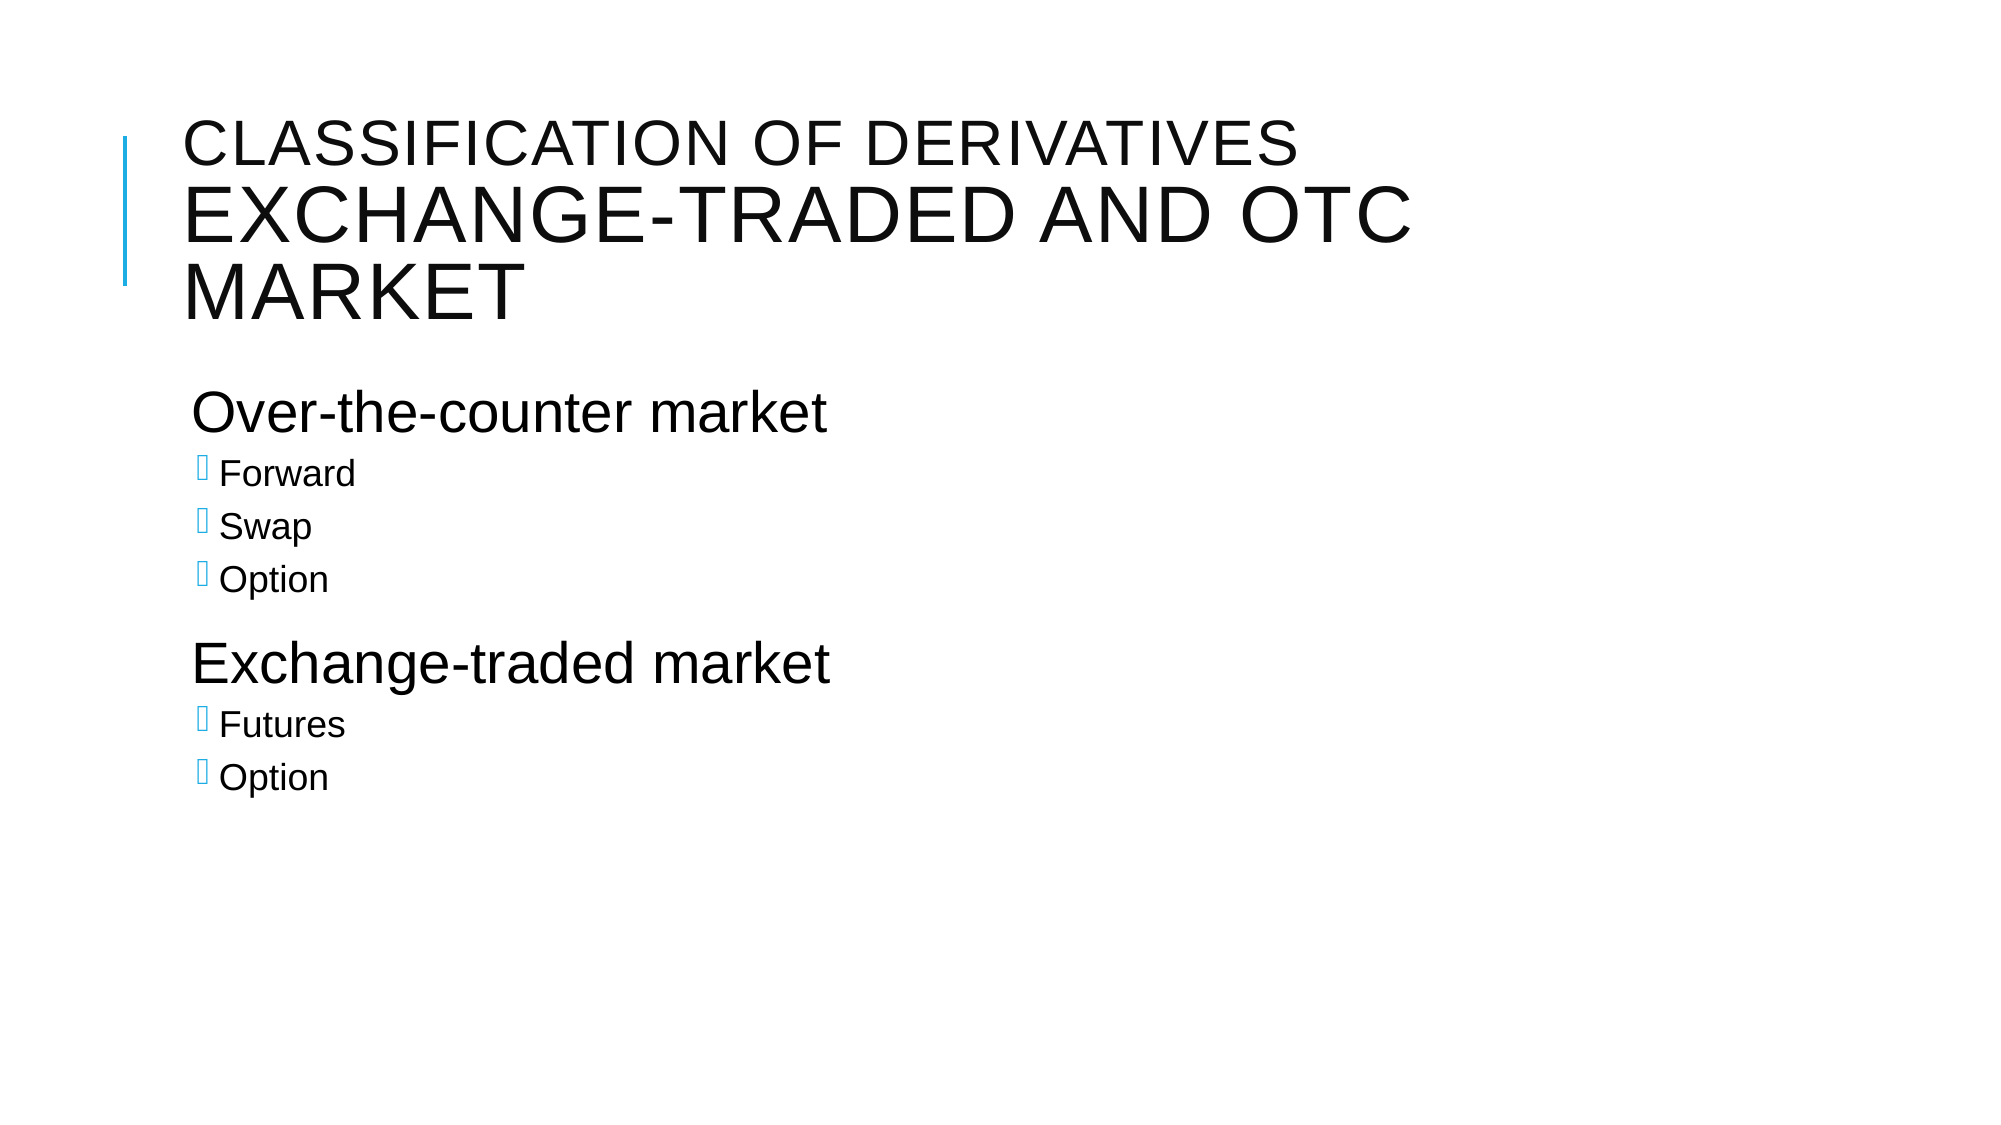

# Classification of derivatives Exchange-traded and OTC market
Over-the-counter market
Forward
Swap
Option
Exchange-traded market
Futures
Option